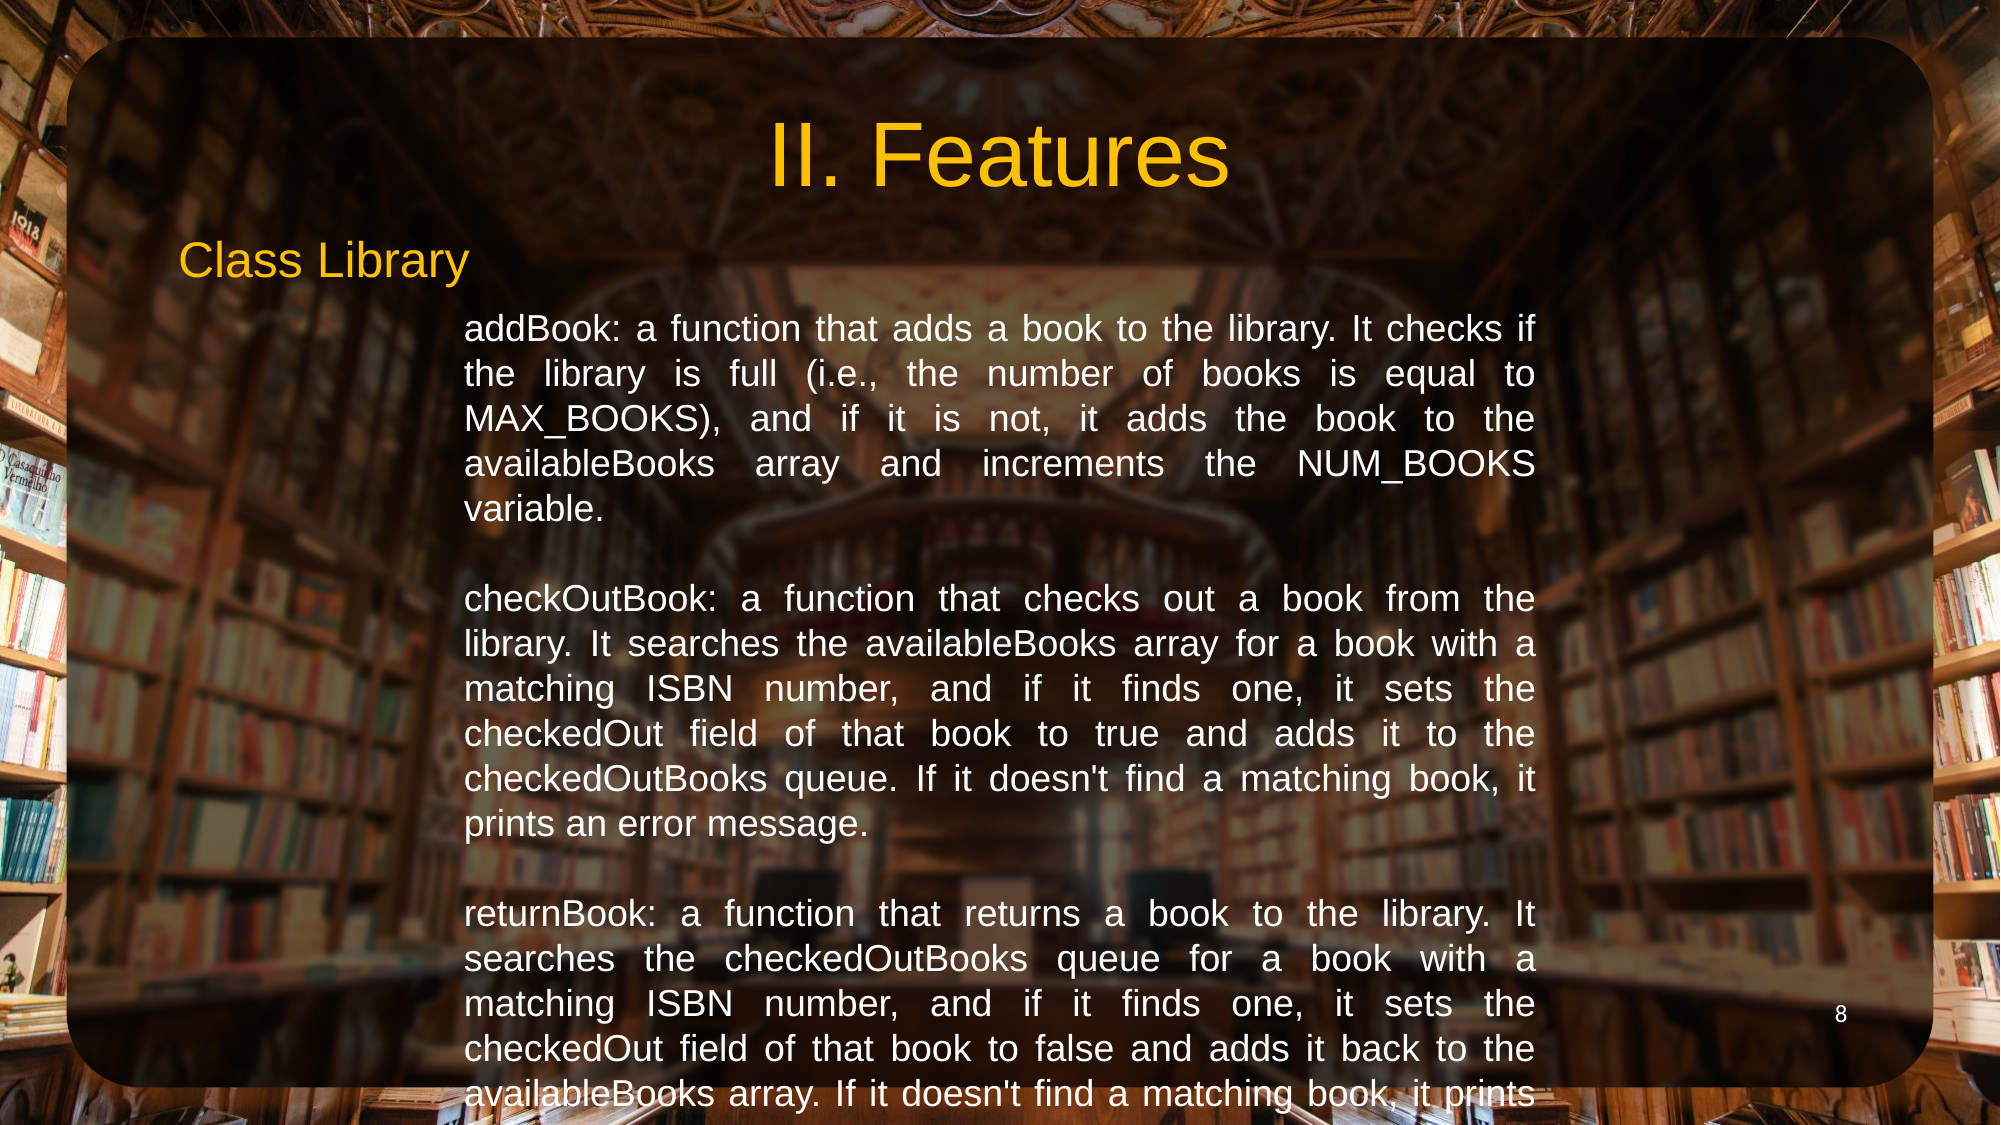

II. Features
Class Library
addBook: a function that adds a book to the library. It checks if the library is full (i.e., the number of books is equal to MAX_BOOKS), and if it is not, it adds the book to the availableBooks array and increments the NUM_BOOKS variable.

checkOutBook: a function that checks out a book from the library. It searches the availableBooks array for a book with a matching ISBN number, and if it finds one, it sets the checkedOut field of that book to true and adds it to the checkedOutBooks queue. If it doesn't find a matching book, it prints an error message.

returnBook: a function that returns a book to the library. It searches the checkedOutBooks queue for a book with a matching ISBN number, and if it finds one, it sets the checkedOut field of that book to false and adds it back to the availableBooks array. If it doesn't find a matching book, it prints an error message.
8